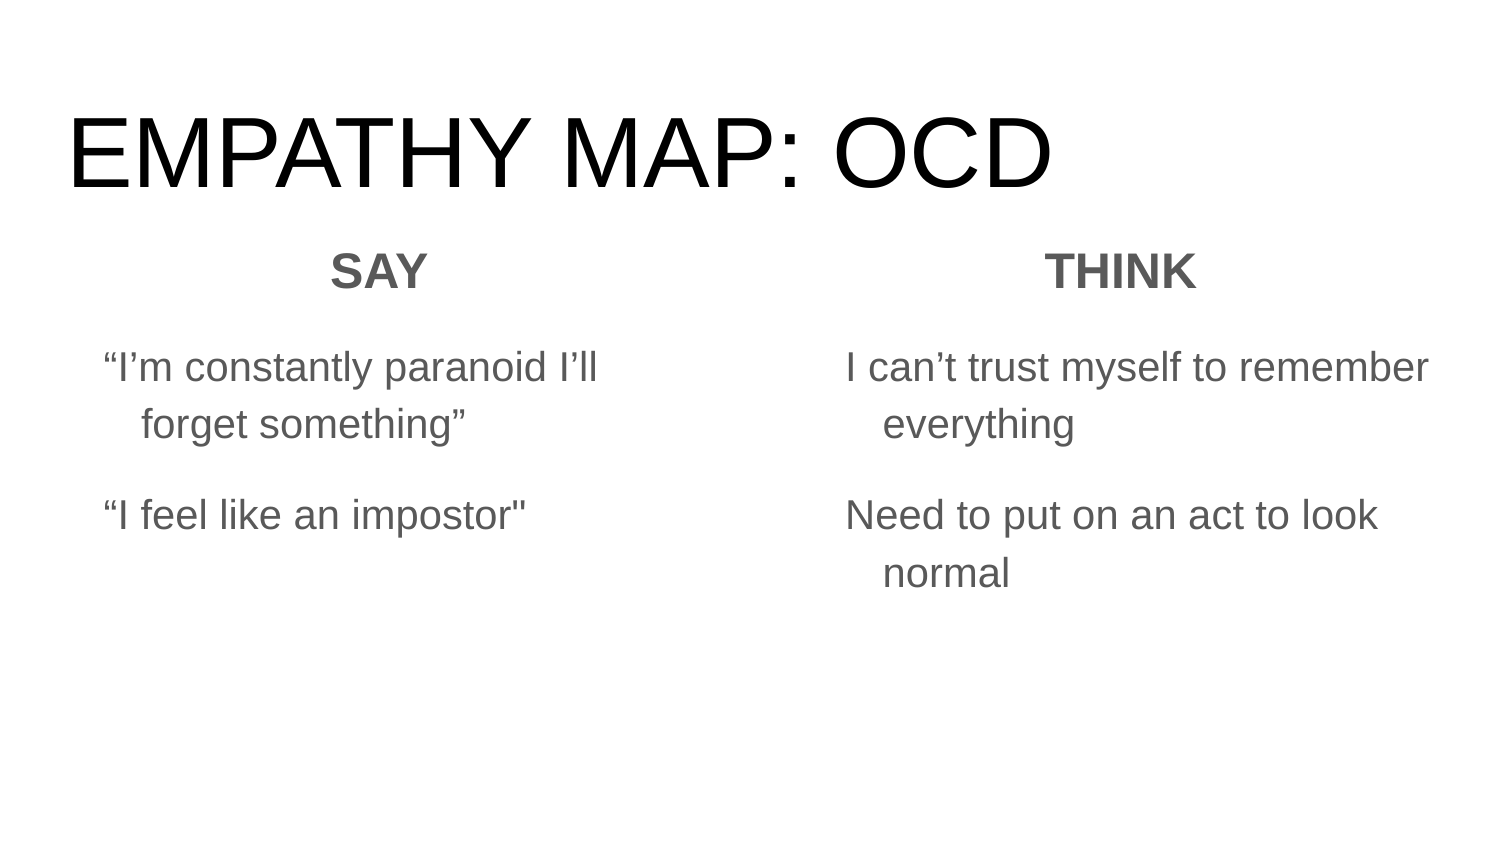

# EMPATHY MAP: OCD
THINK
I can’t trust myself to remember everything
Need to put on an act to look normal

SAY
“I’m constantly paranoid I’ll forget something”
“I feel like an impostor"